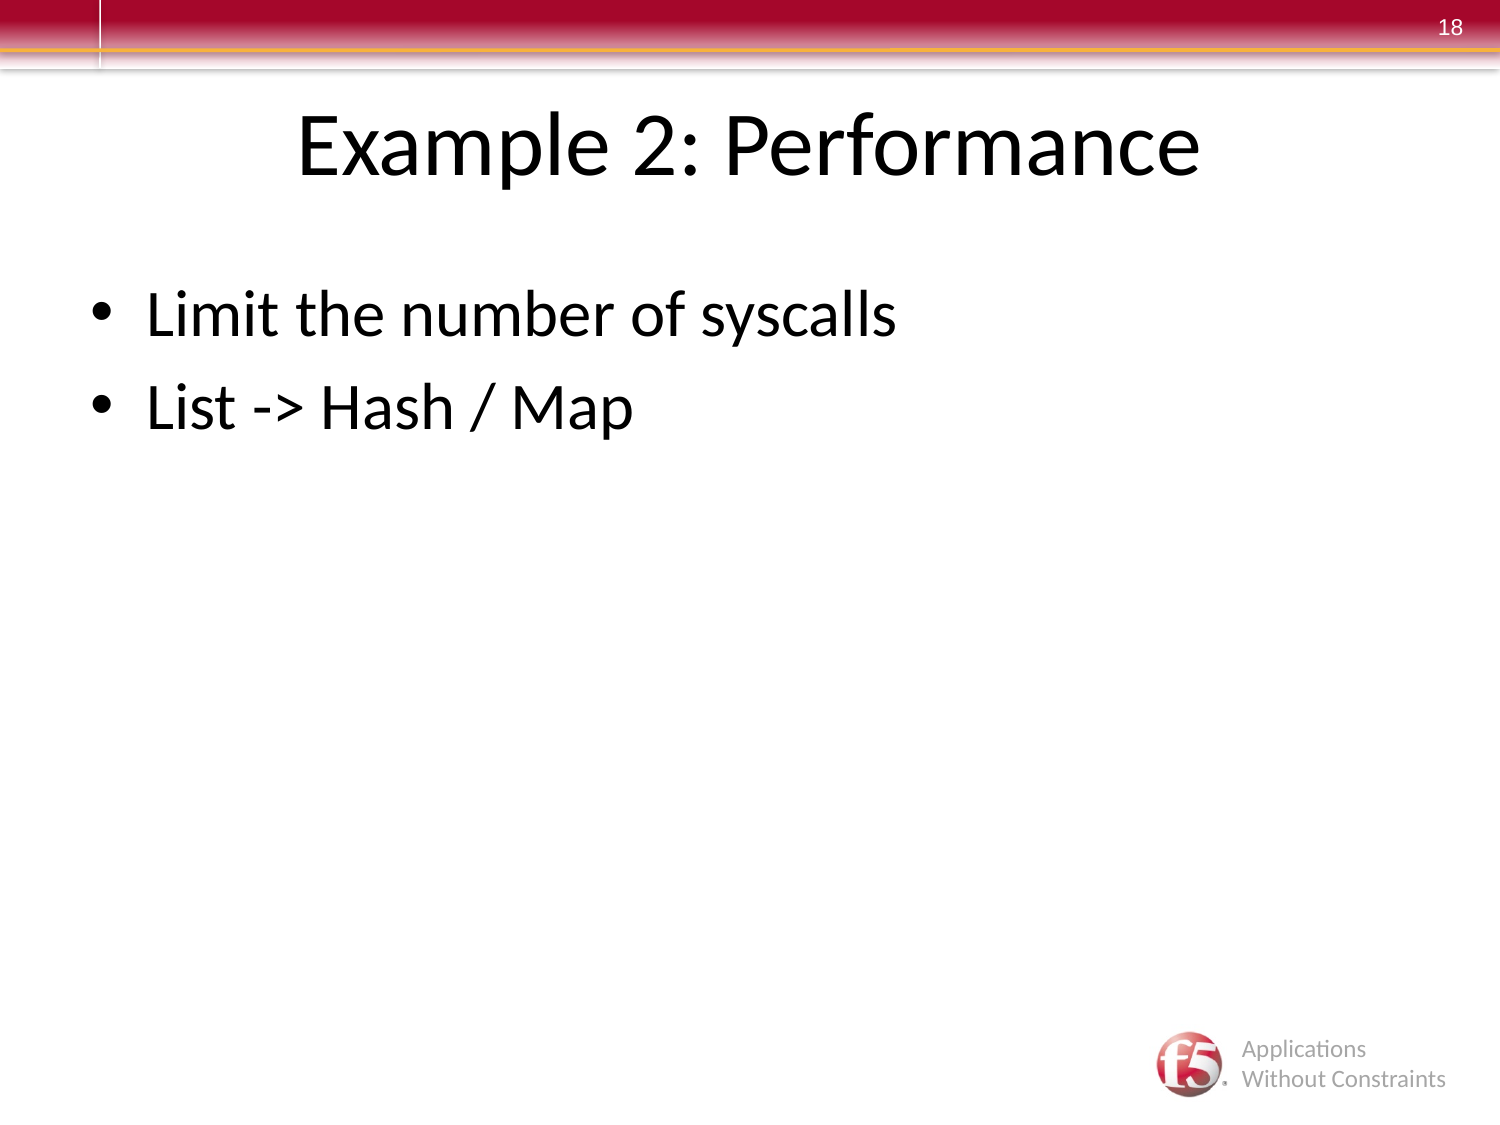

# Example 2: Performance
Limit the number of syscalls
List -> Hash / Map